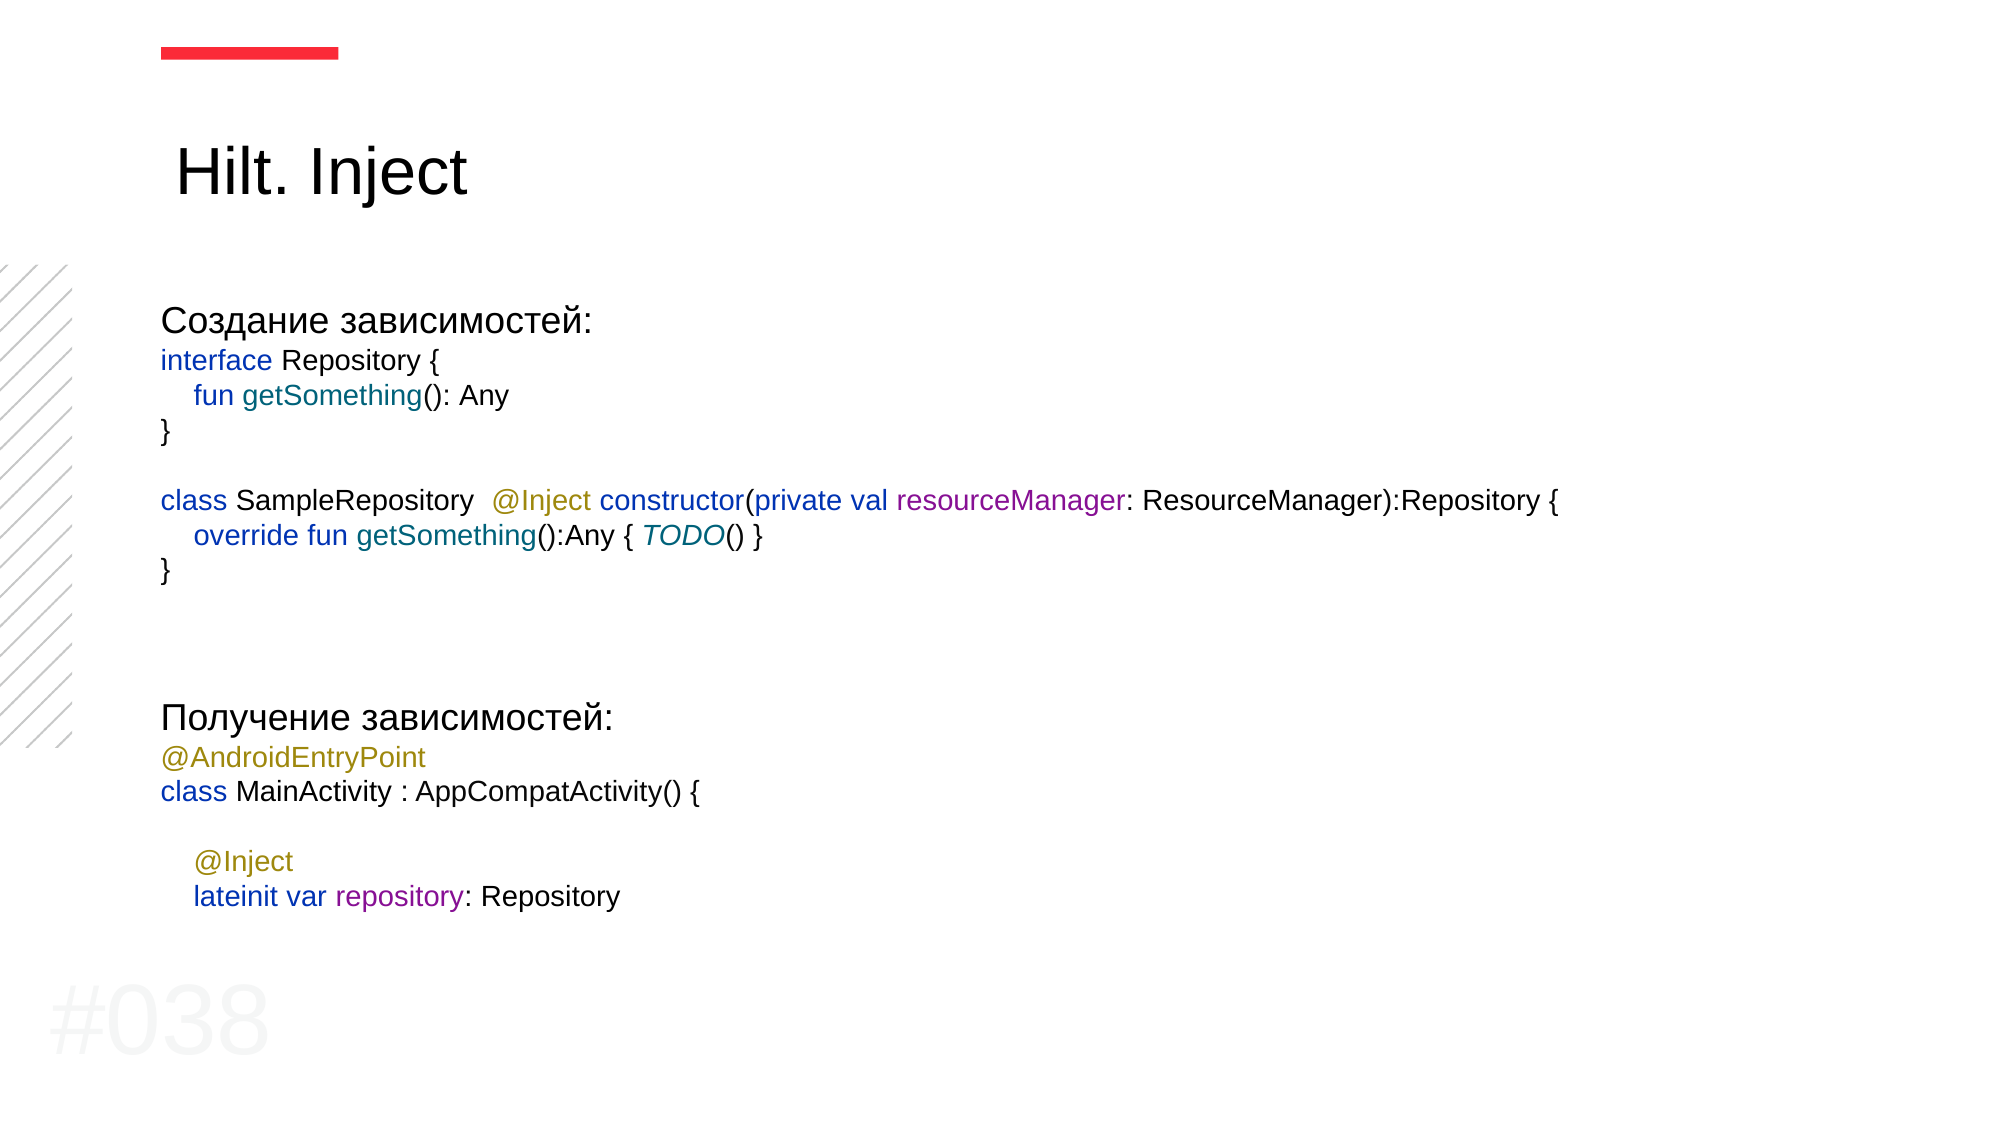

Hilt. Inject
Создание зависимостей:
interface Repository {
    fun getSomething(): Any
}
class SampleRepository  @Inject constructor(private val resourceManager: ResourceManager):Repository {
    override fun getSomething():Any { TODO() }
}
Получение зависимостей:
@AndroidEntryPoint
class MainActivity : AppCompatActivity() {
    @Inject
    lateinit var repository: Repository
#038